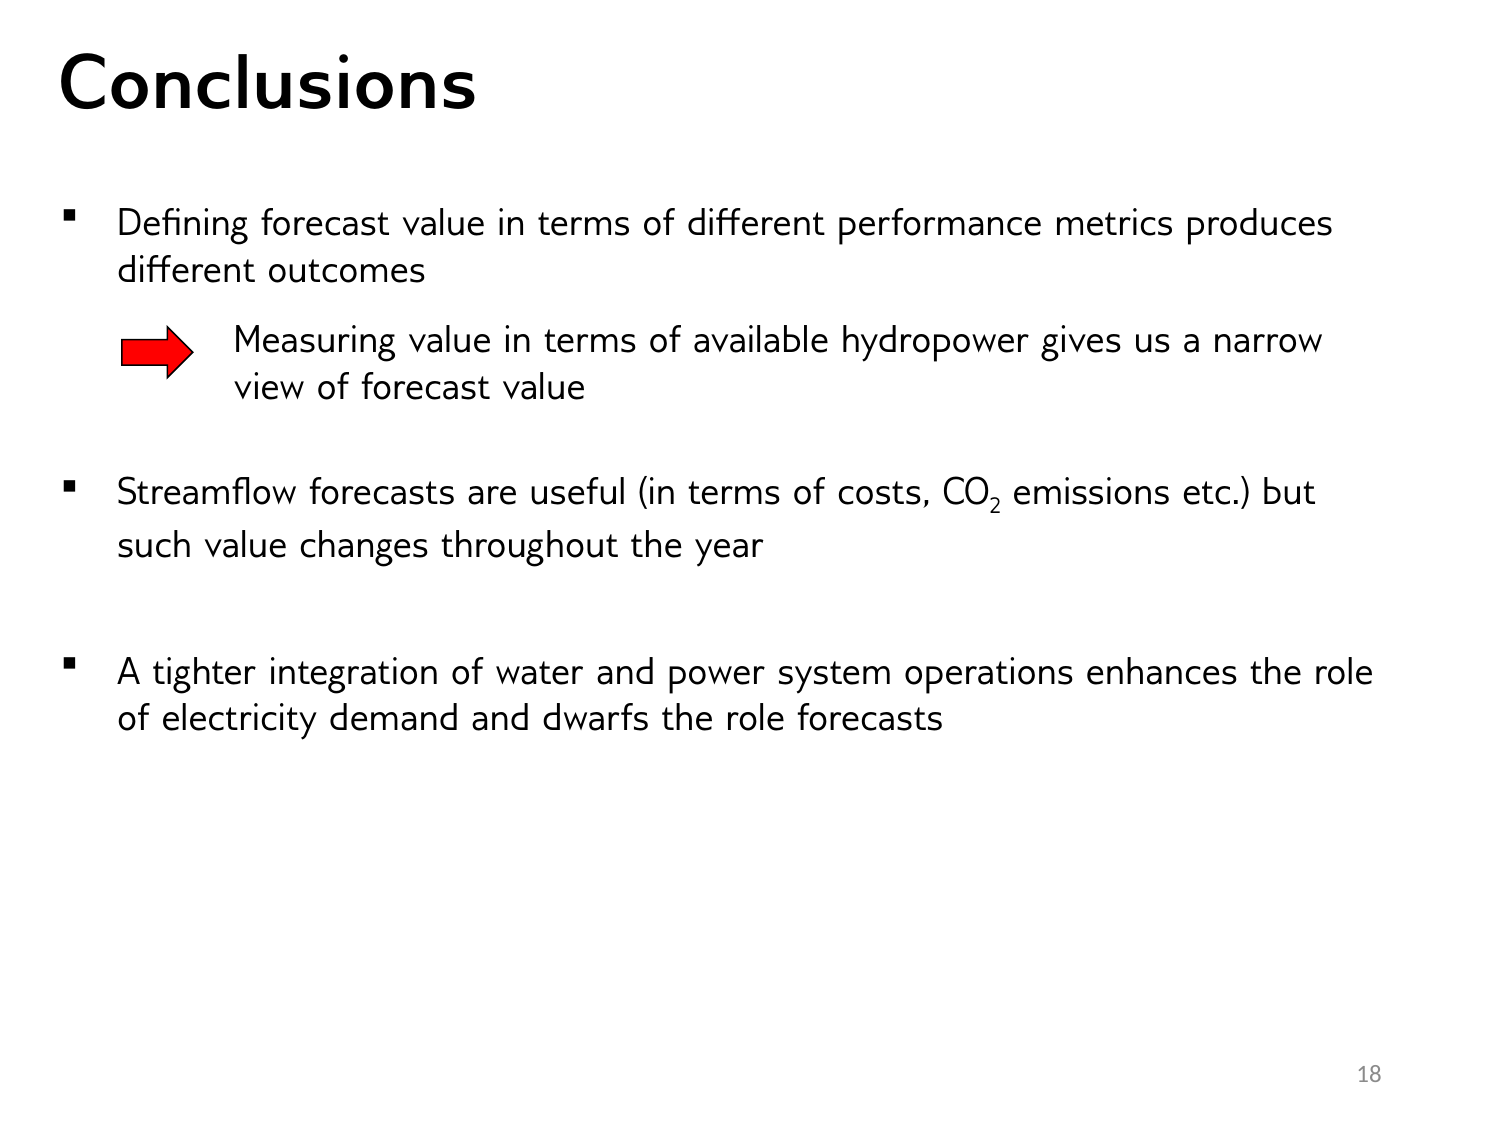

Conclusions
Defining forecast value in terms of different performance metrics produces different outcomes
Measuring value in terms of available hydropower gives us a narrow view of forecast value

Streamflow forecasts are useful (in terms of costs, CO2 emissions etc.) but such value changes throughout the year
A tighter integration of water and power system operations enhances the role of electricity demand and dwarfs the role forecasts
18